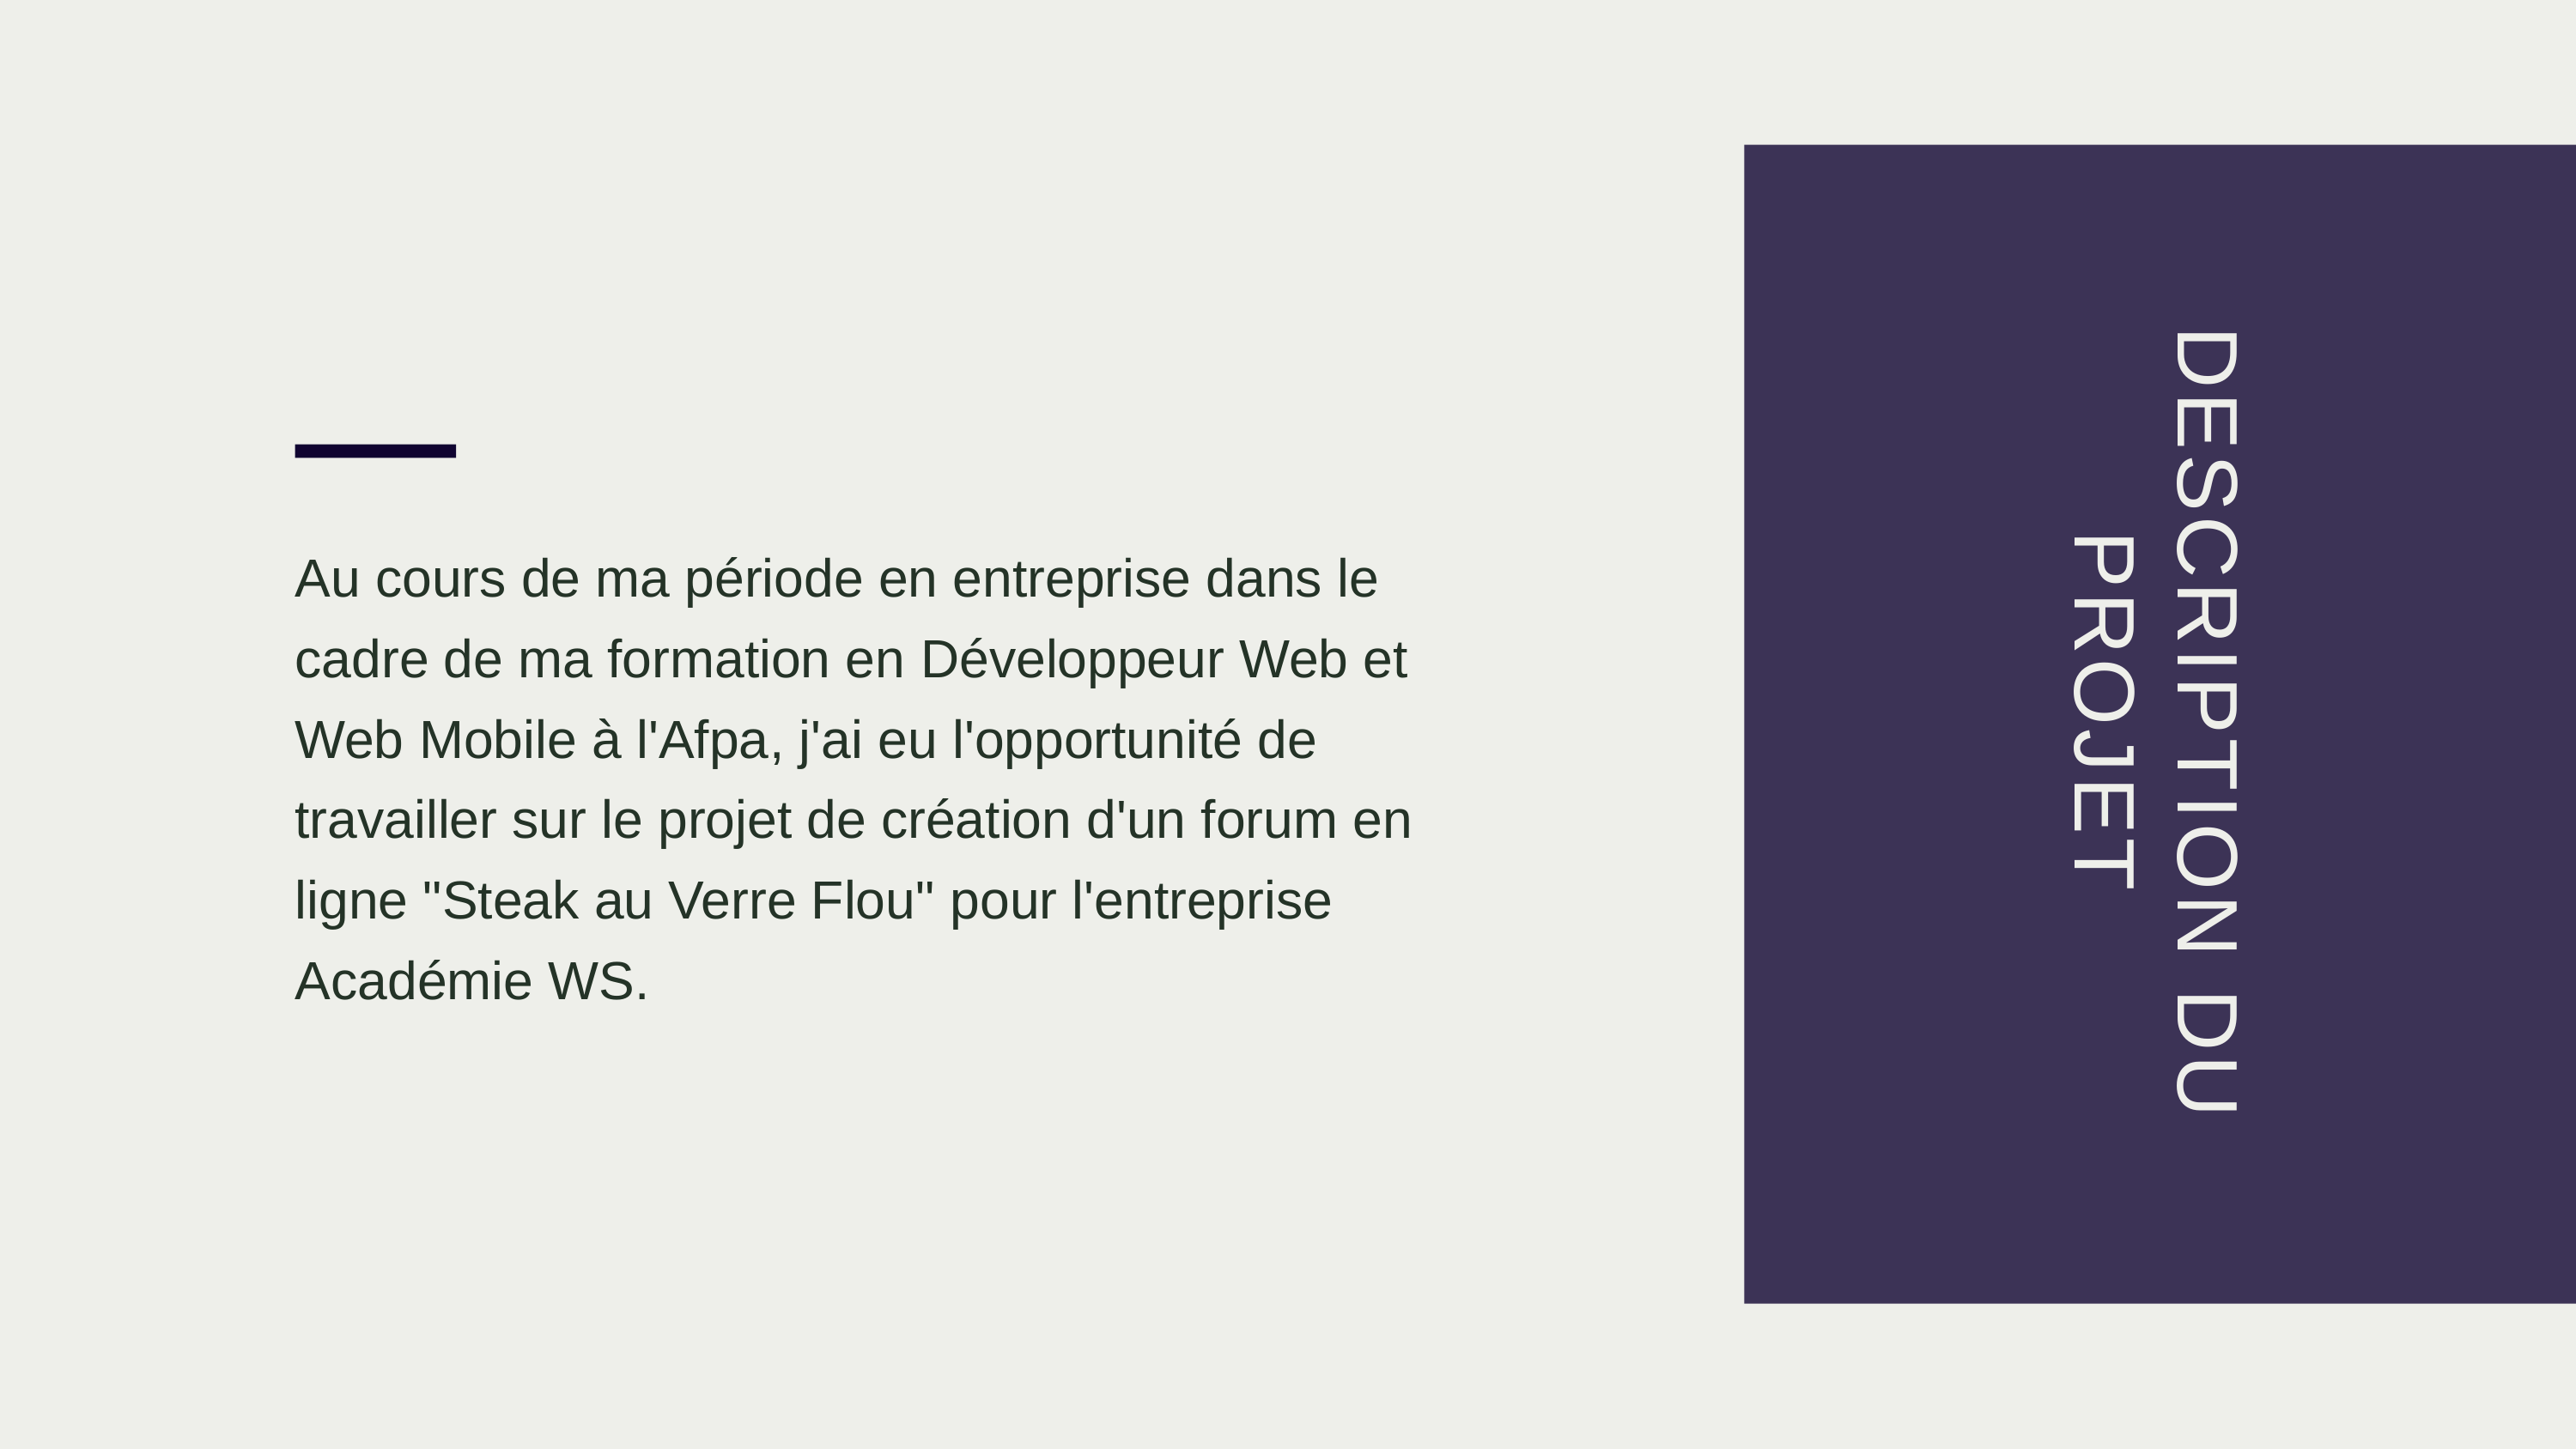

Au cours de ma période en entreprise dans le cadre de ma formation en Développeur Web et Web Mobile à l'Afpa, j'ai eu l'opportunité de travailler sur le projet de création d'un forum en ligne "Steak au Verre Flou" pour l'entreprise Académie WS.
DESCRIPTION DU PROJET